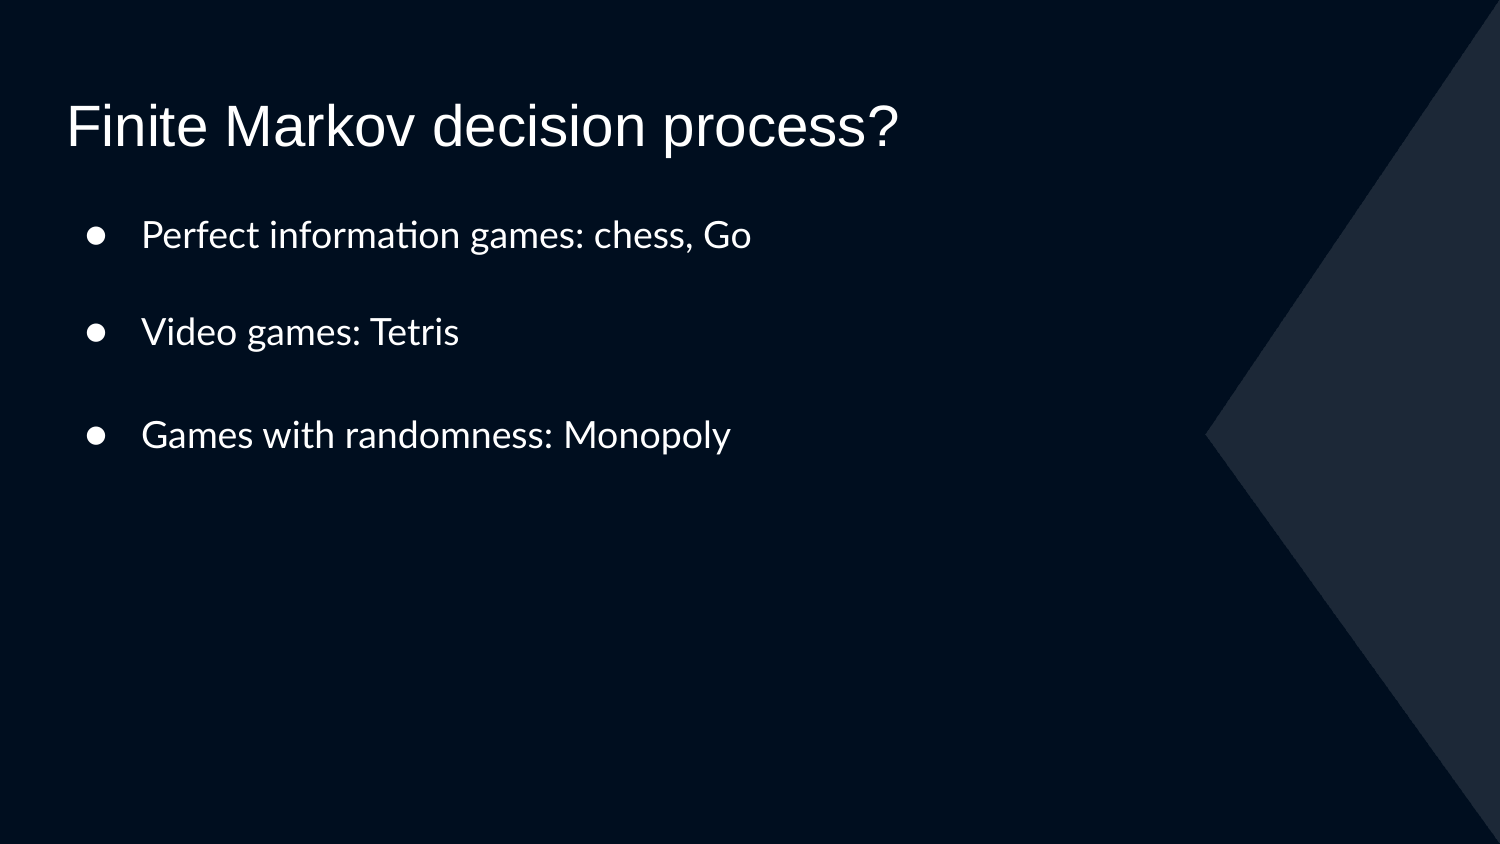

# Finite Markov decision process?
Perfect information games: chess, Go
Video games: Tetris
Games with randomness: Monopoly